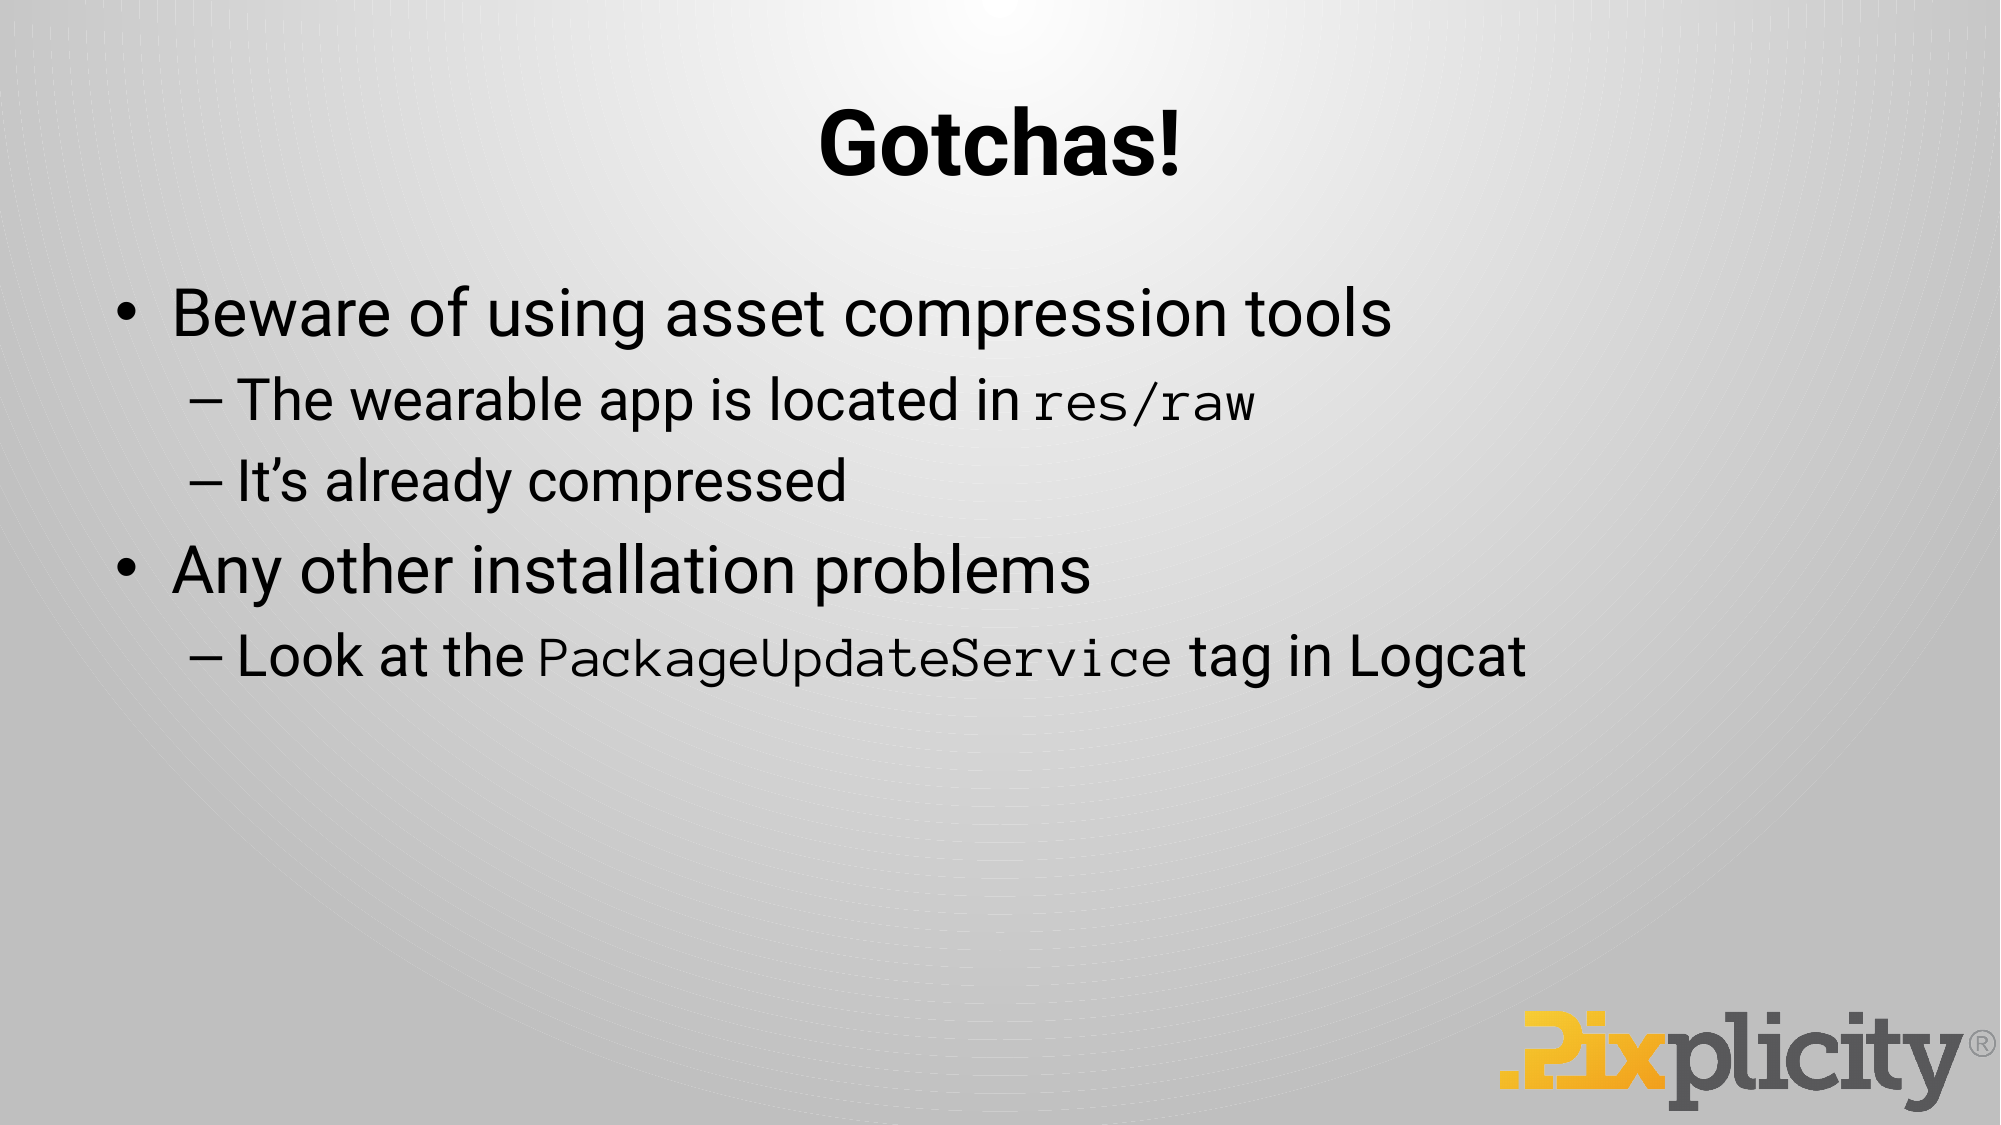

# Gotchas!
Beware of using asset compression tools
The wearable app is located in res/raw
It’s already compressed
Any other installation problems
Look at the PackageUpdateService tag in Logcat